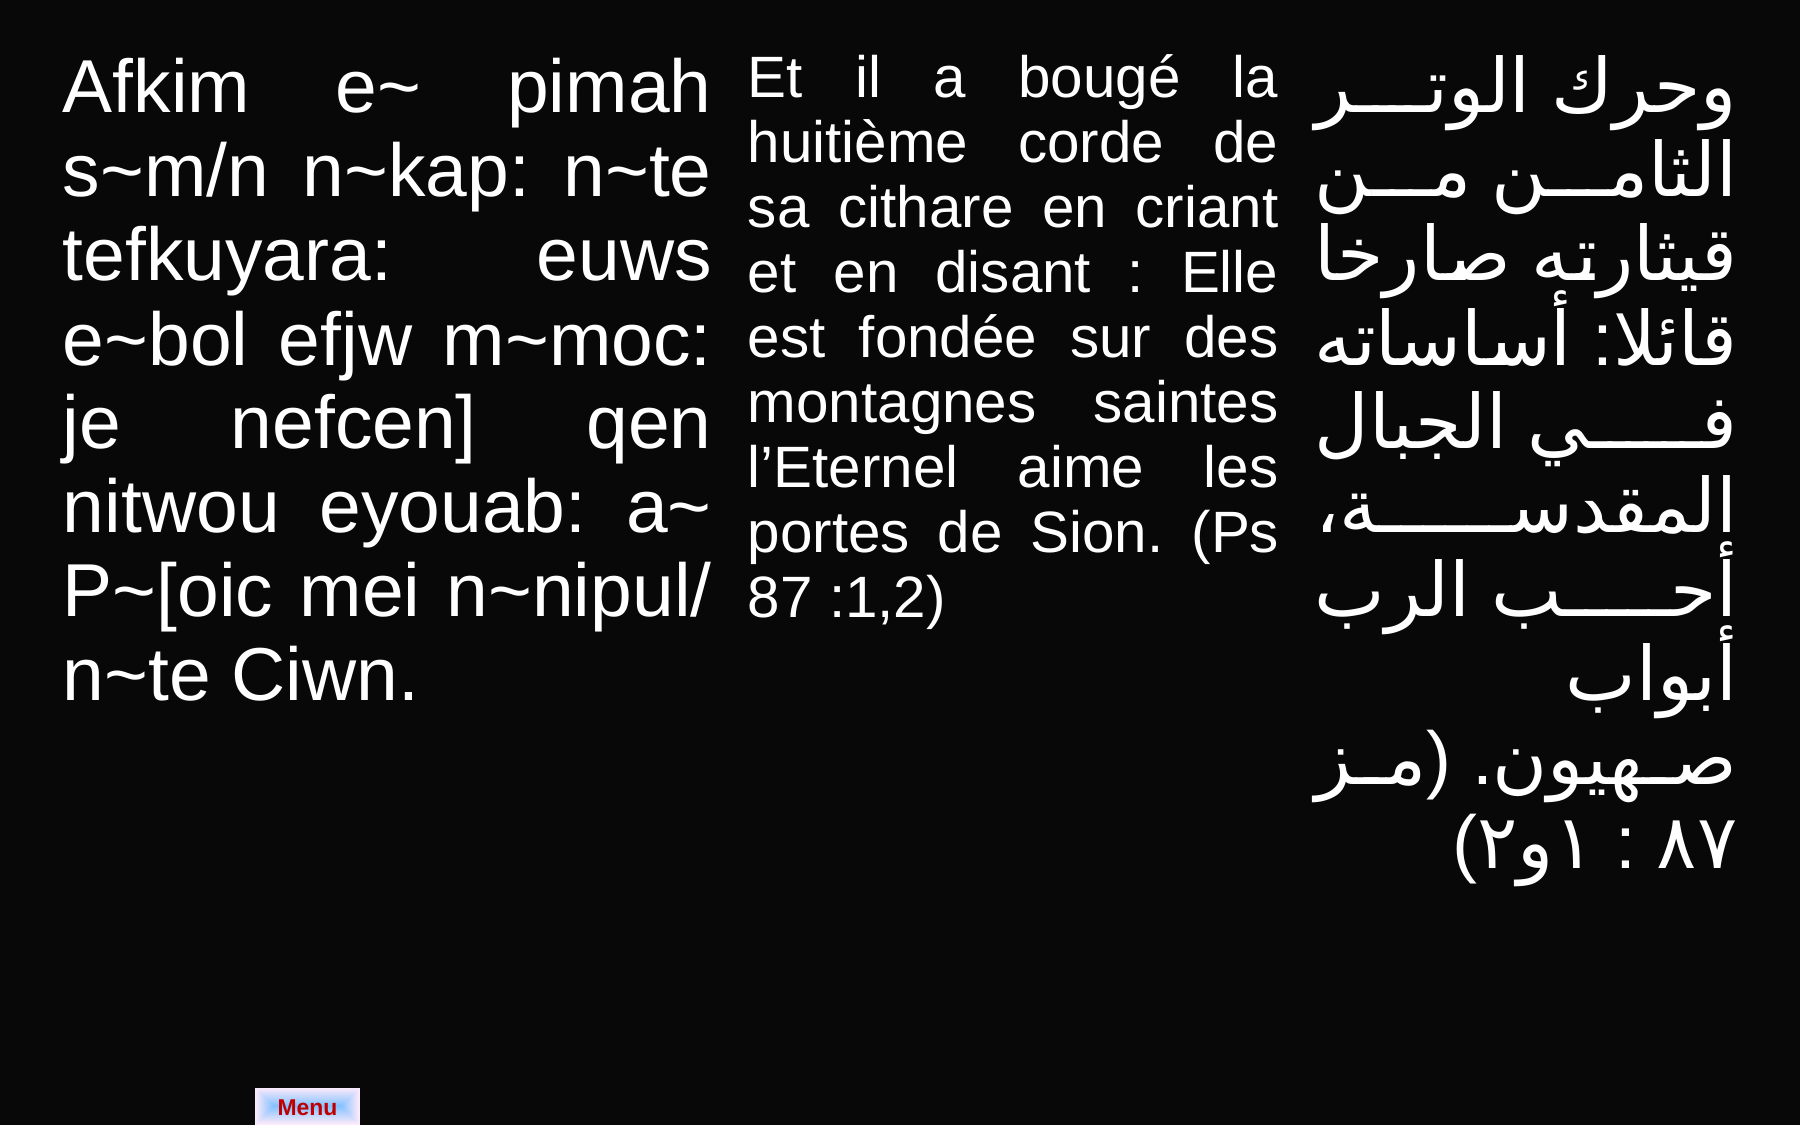

| Afkim e~ pimah s~m/n n~kap: n~te tefkuyara: euws e~bol efjw m~moc: je nefcen] qen nitwou eyouab: a~ P~[oic mei n~nipul/ n~te Ciwn. | Et il a bougé la huitième corde de sa cithare en criant et en disant : Elle est fondée sur des montagnes saintes l’Eternel aime les portes de Sion. (Ps 87 :1,2) | وحرك الوتر الثامن من قيثارته صارخا قائلا: أساساته في الجبال المقدسة، أحب الرب أبواب صهيون. (مز ٨٧ : ١و٢) |
| --- | --- | --- |

Menu